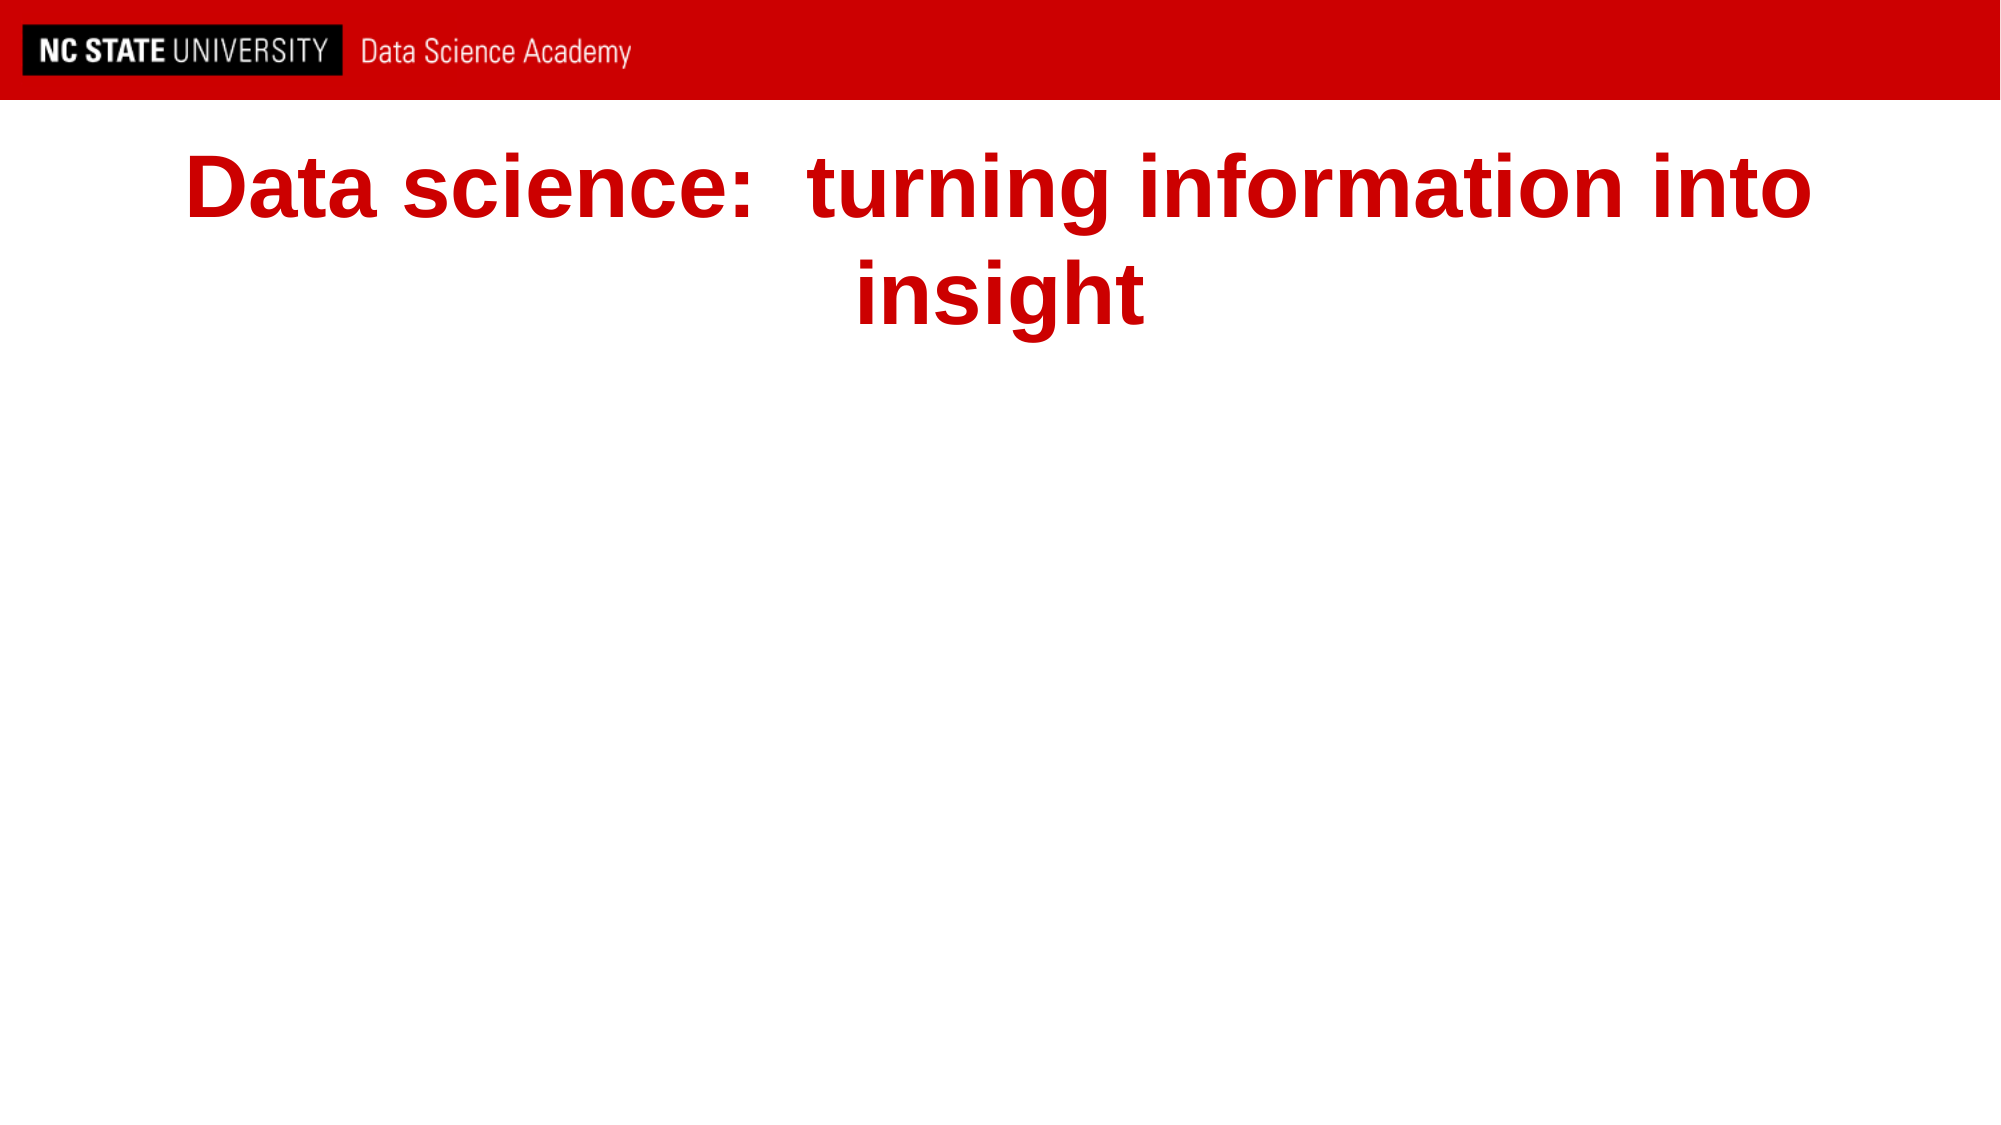

# Data science:  turning information into insight